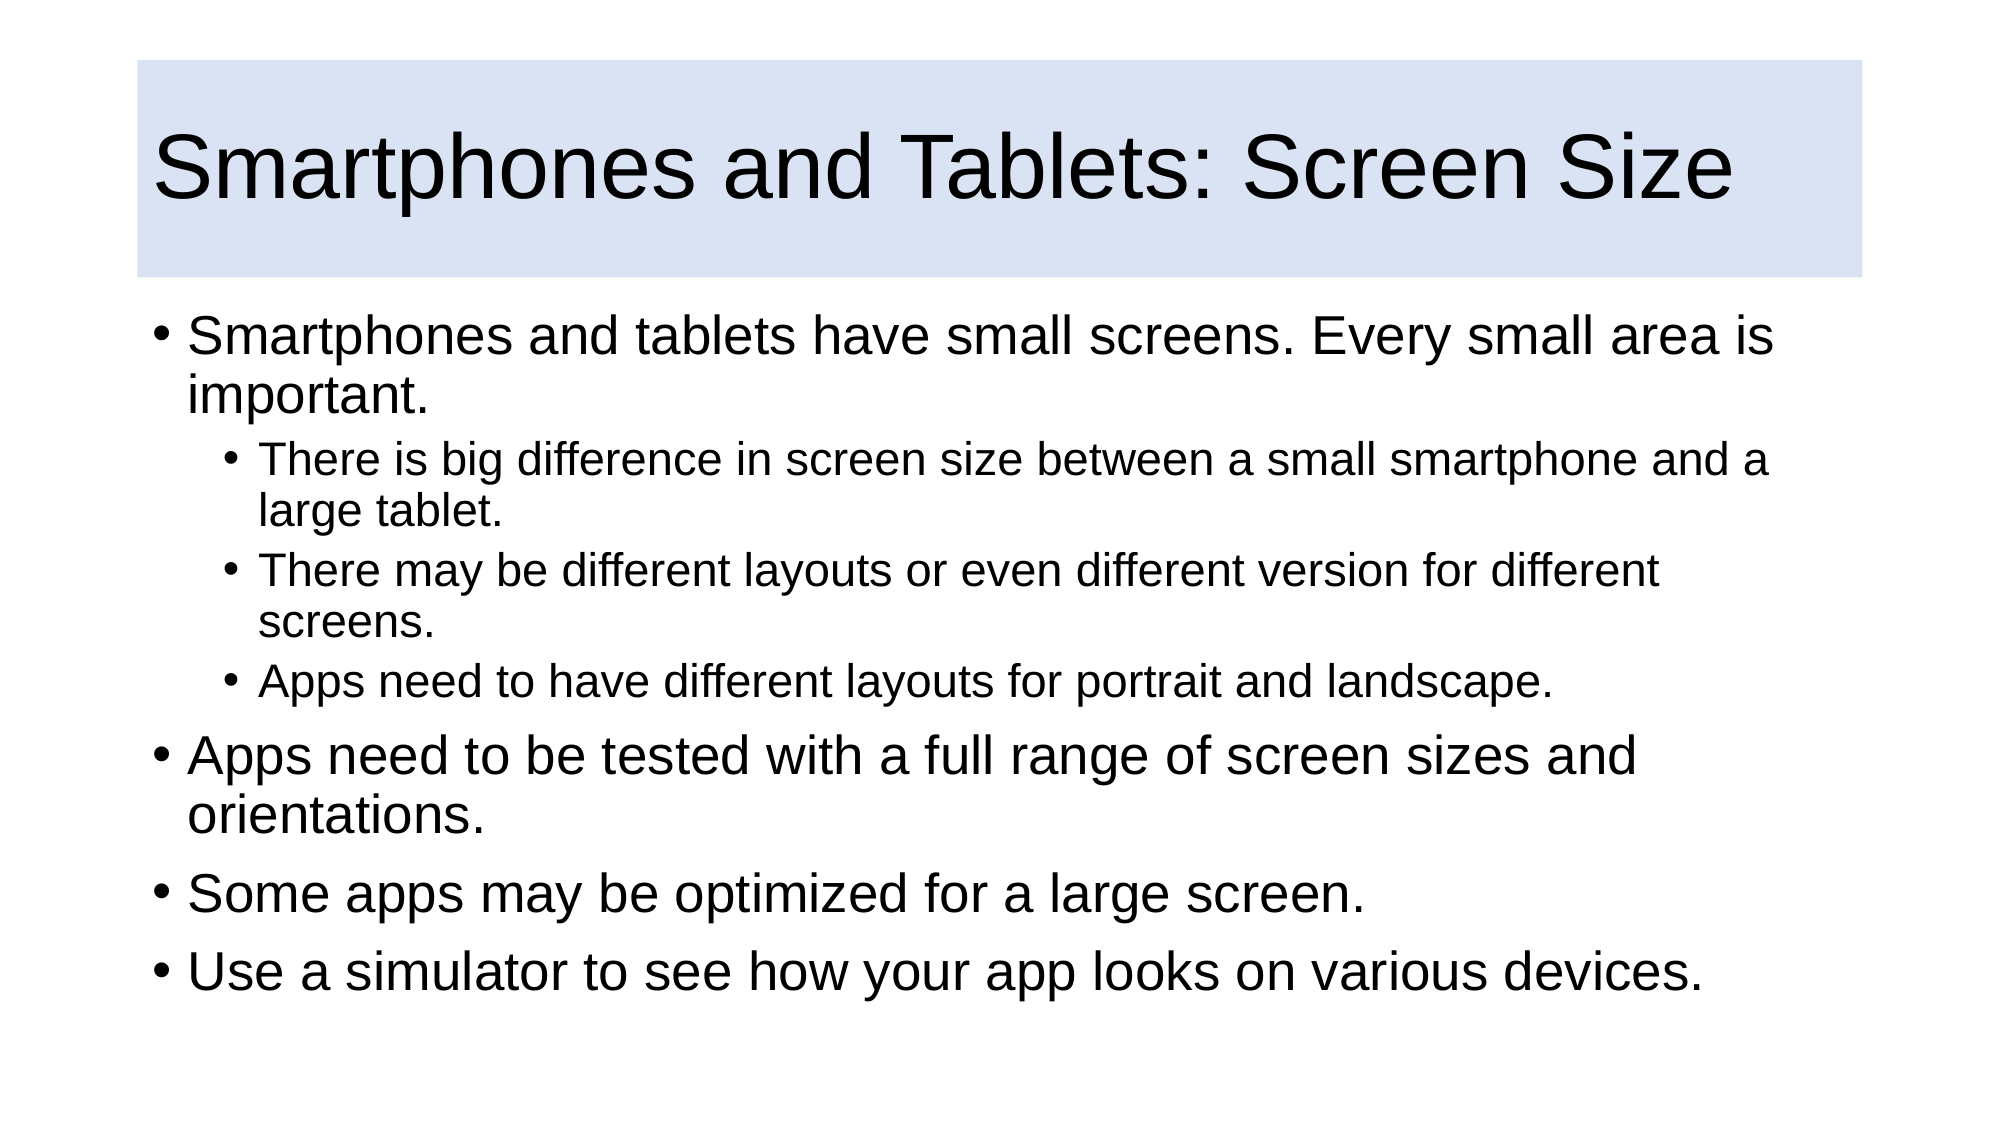

# Smartphones and Tablets: Screen Size
Smartphones and tablets have small screens. Every small area is important.
There is big difference in screen size between a small smartphone and a large tablet.
There may be different layouts or even different version for different screens.
Apps need to have different layouts for portrait and landscape.
Apps need to be tested with a full range of screen sizes and orientations.
Some apps may be optimized for a large screen.
Use a simulator to see how your app looks on various devices.